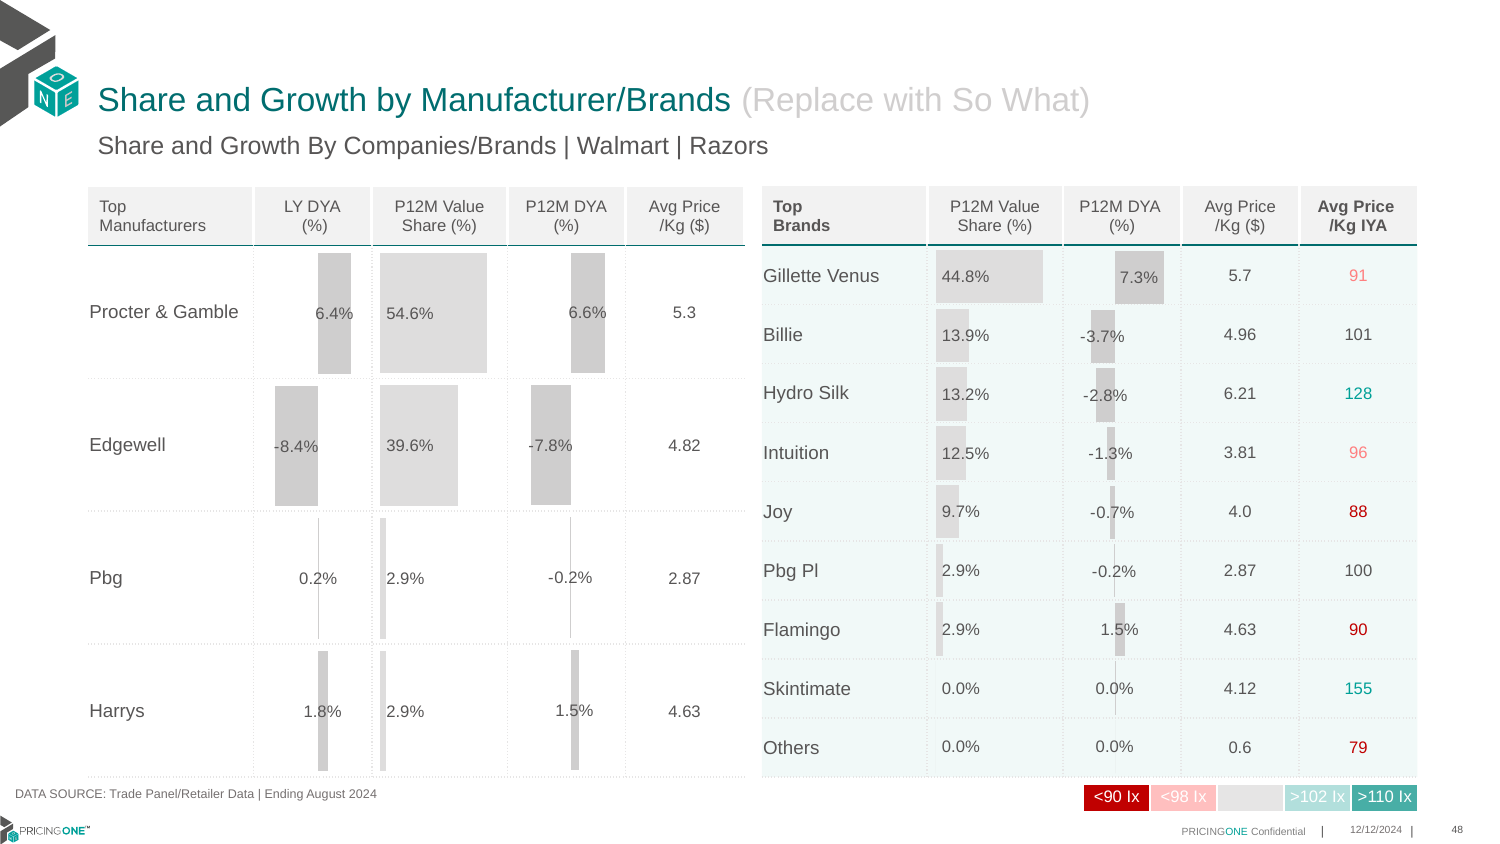

# Share and Growth by Manufacturer/Brands (Replace with So What)

Share and Growth By Companies/Brands | Walmart | Razors
| Top Brands | P12M Value Share (%) | P12M DYA (%) | Avg Price /Kg ($) | Avg Price /Kg IYA |
| --- | --- | --- | --- | --- |
| Gillette Venus |  |  | 5.7 | 91 |
| Billie |  |  | 4.96 | 101 |
| Hydro Silk |  |  | 6.21 | 128 |
| Intuition |  |  | 3.81 | 96 |
| Joy |  |  | 4.0 | 88 |
| Pbg Pl |  |  | 2.87 | 100 |
| Flamingo |  |  | 4.63 | 90 |
| Skintimate |  |  | 4.12 | 155 |
| Others |  |  | 0.6 | 79 |
| Top Manufacturers | LY DYA (%) | P12M Value Share (%) | P12M DYA (%) | Avg Price /Kg ($) |
| --- | --- | --- | --- | --- |
| Procter & Gamble |  |  |  | 5.3 |
| Edgewell |  |  |  | 4.82 |
| Pbg |  |  |  | 2.87 |
| Harrys |  |  |  | 4.63 |

### Chart

| Category | Share DYA P12M |
|---|---|
|  | 0.06573185069907328 |

### Chart

| Category | Value Share P12M |
|---|---|
|  | 0.5457924145944161 |

### Chart

| Category | Share DYA LY |
|---|---|
|  | 0.06375753506527493 |

### Chart

| Category | Value Share |
|---|---|
|  | 0.4483447069130778 |

### Chart

| Category | Share DYA |
|---|---|
|  | 0.07299048005668946 |
DATA SOURCE: Trade Panel/Retailer Data | Ending August 2024
| <90 Ix | <98 Ix |  | >102 Ix | >110 Ix |
| --- | --- | --- | --- | --- |

12/12/2024
48